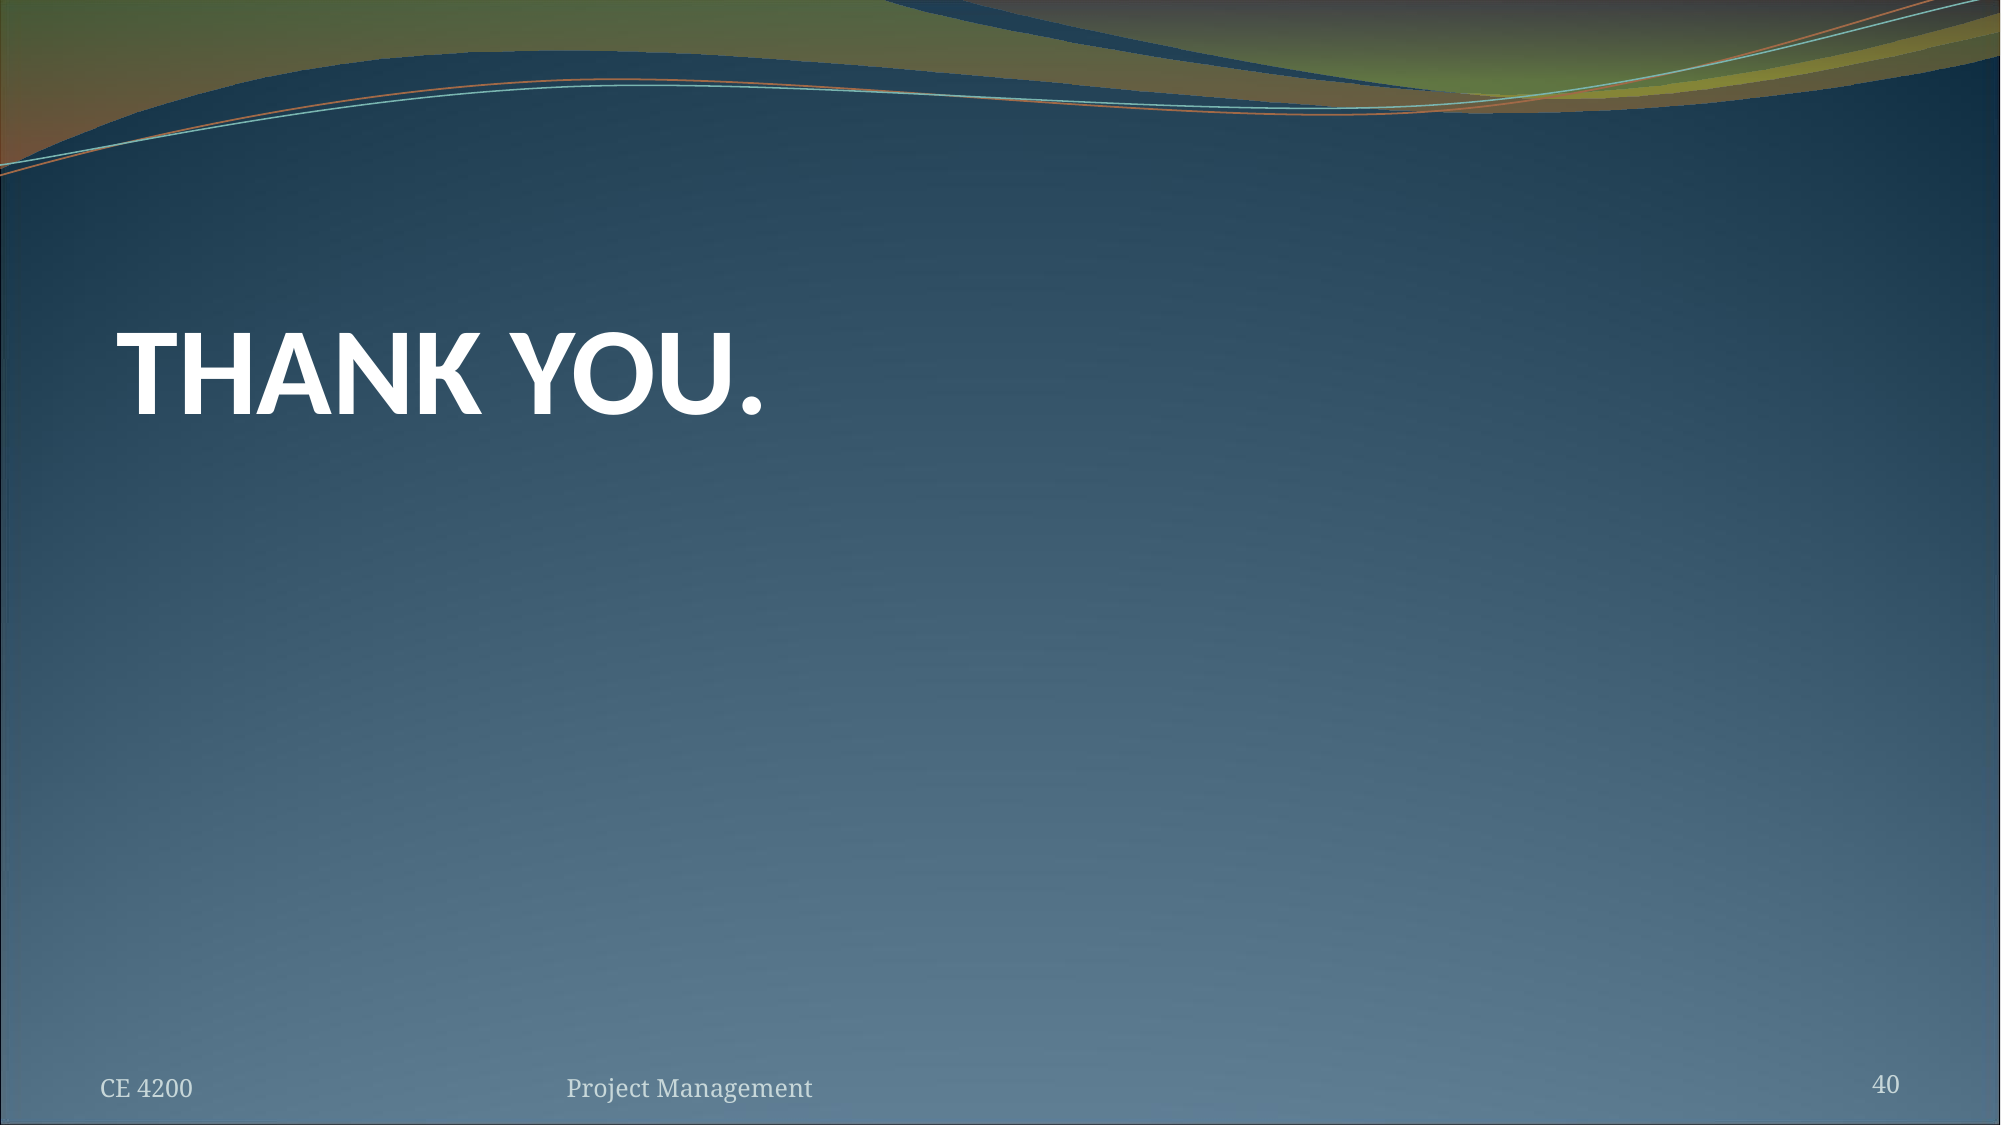

# THANK YOU.
CE 4200
Project Management
40